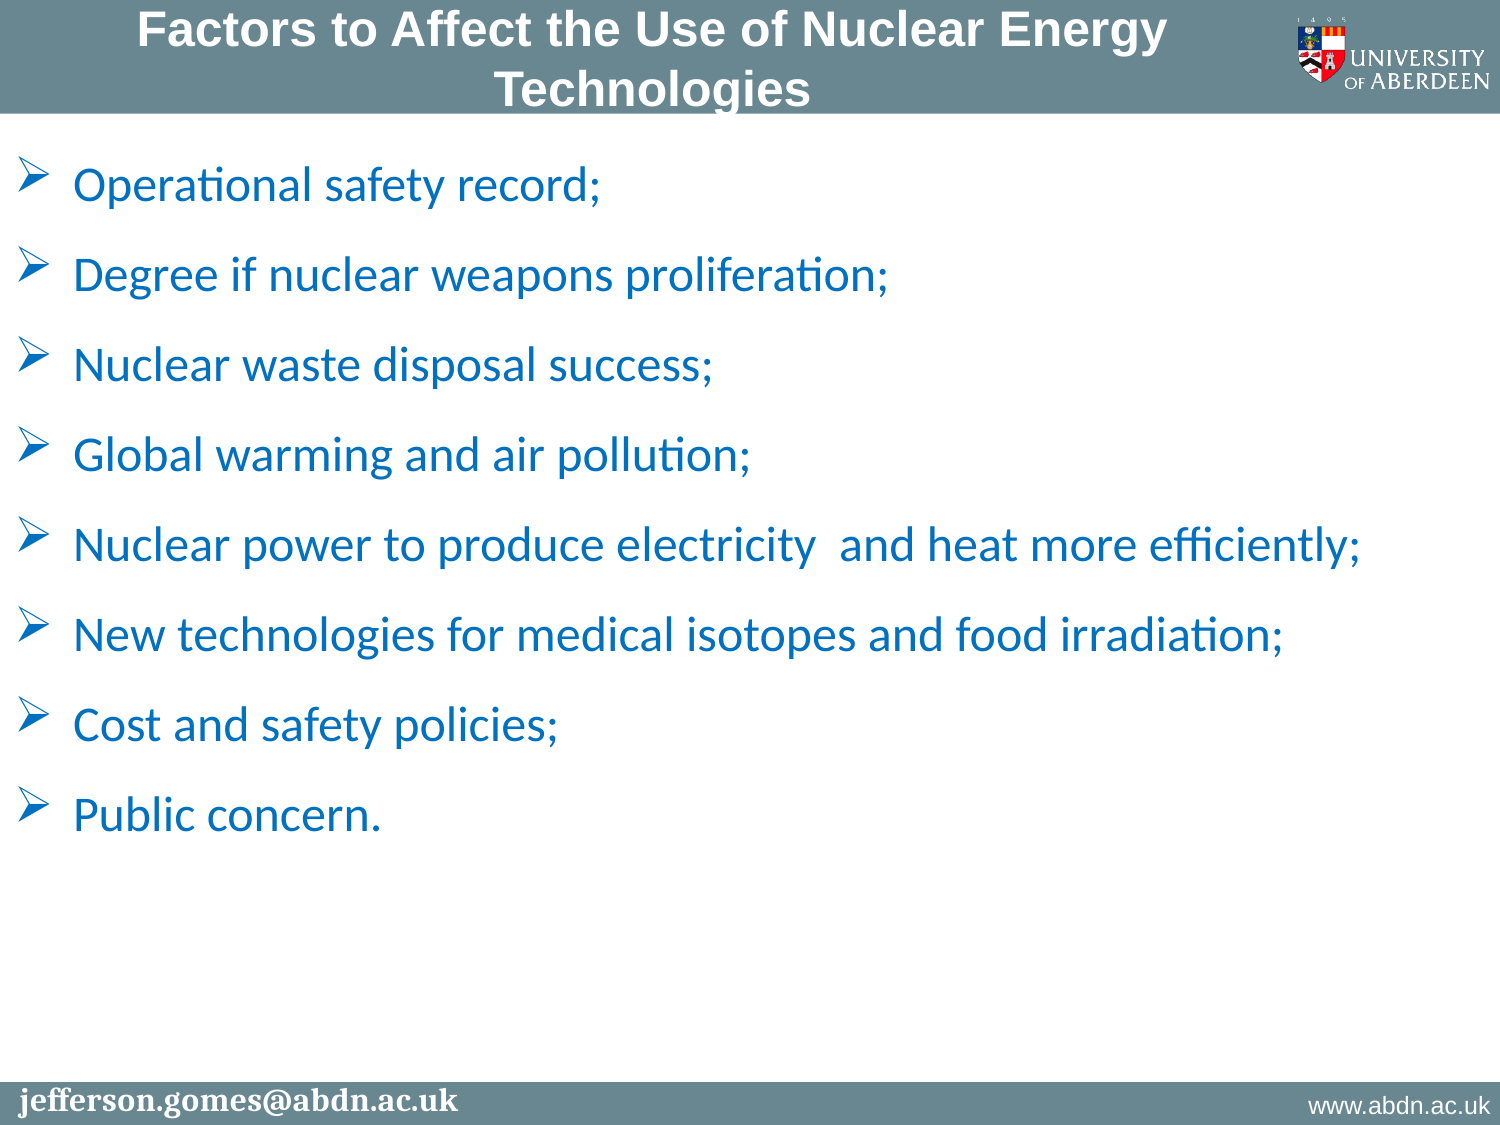

Factors to Affect the Use of Nuclear Energy Technologies
Operational safety record;
Degree if nuclear weapons proliferation;
Nuclear waste disposal success;
Global warming and air pollution;
Nuclear power to produce electricity  and heat more efficiently;
New technologies for medical isotopes and food irradiation;
Cost and safety policies;
Public concern.
# Energy Consumption
jefferson.gomes@abdn.ac.uk